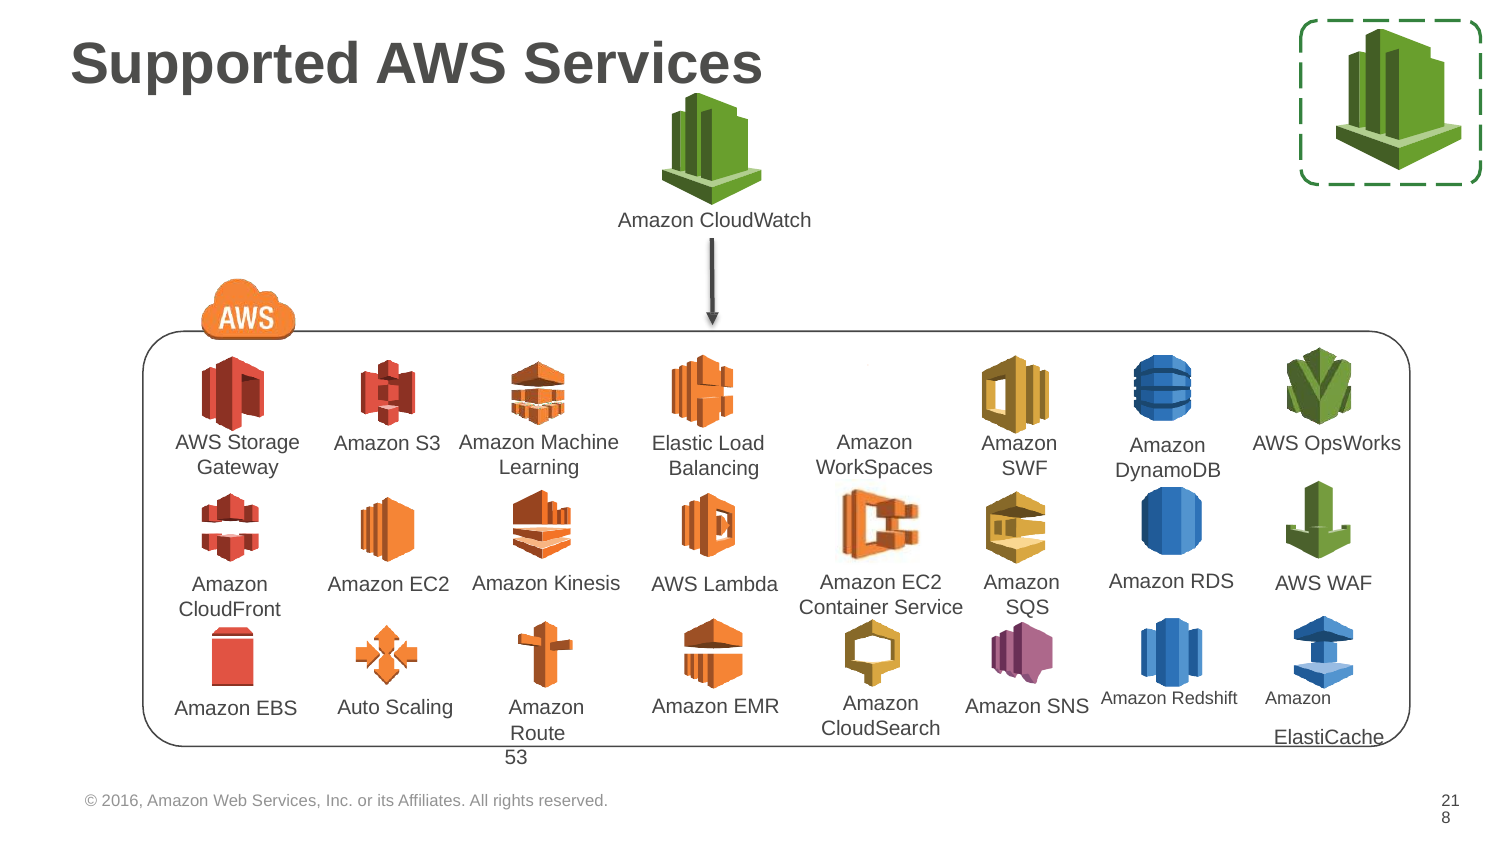

# Supported AWS Services

Amazon CloudWatch

AWS Storage
Gateway
Amazon Machine
Learning
Amazon
WorkSpaces
Elastic Load  Balancing
Amazon S3
Amazon  SWF
AWS OpsWorks
Amazon  DynamoDB

Amazon RDS
Amazon  SQS
Amazon EC2  Container Service
Amazon Kinesis
AWS WAF
Amazon  CloudFront
Amazon EC2
AWS Lambda

Amazon
CloudSearch
Amazon SNS  Amazon Redshift	Amazon
ElastiCache
Amazon EMR
Auto Scaling
Amazon  Route 53
Amazon EBS
© 2016, Amazon Web Services, Inc. or its Affiliates. All rights reserved.
218